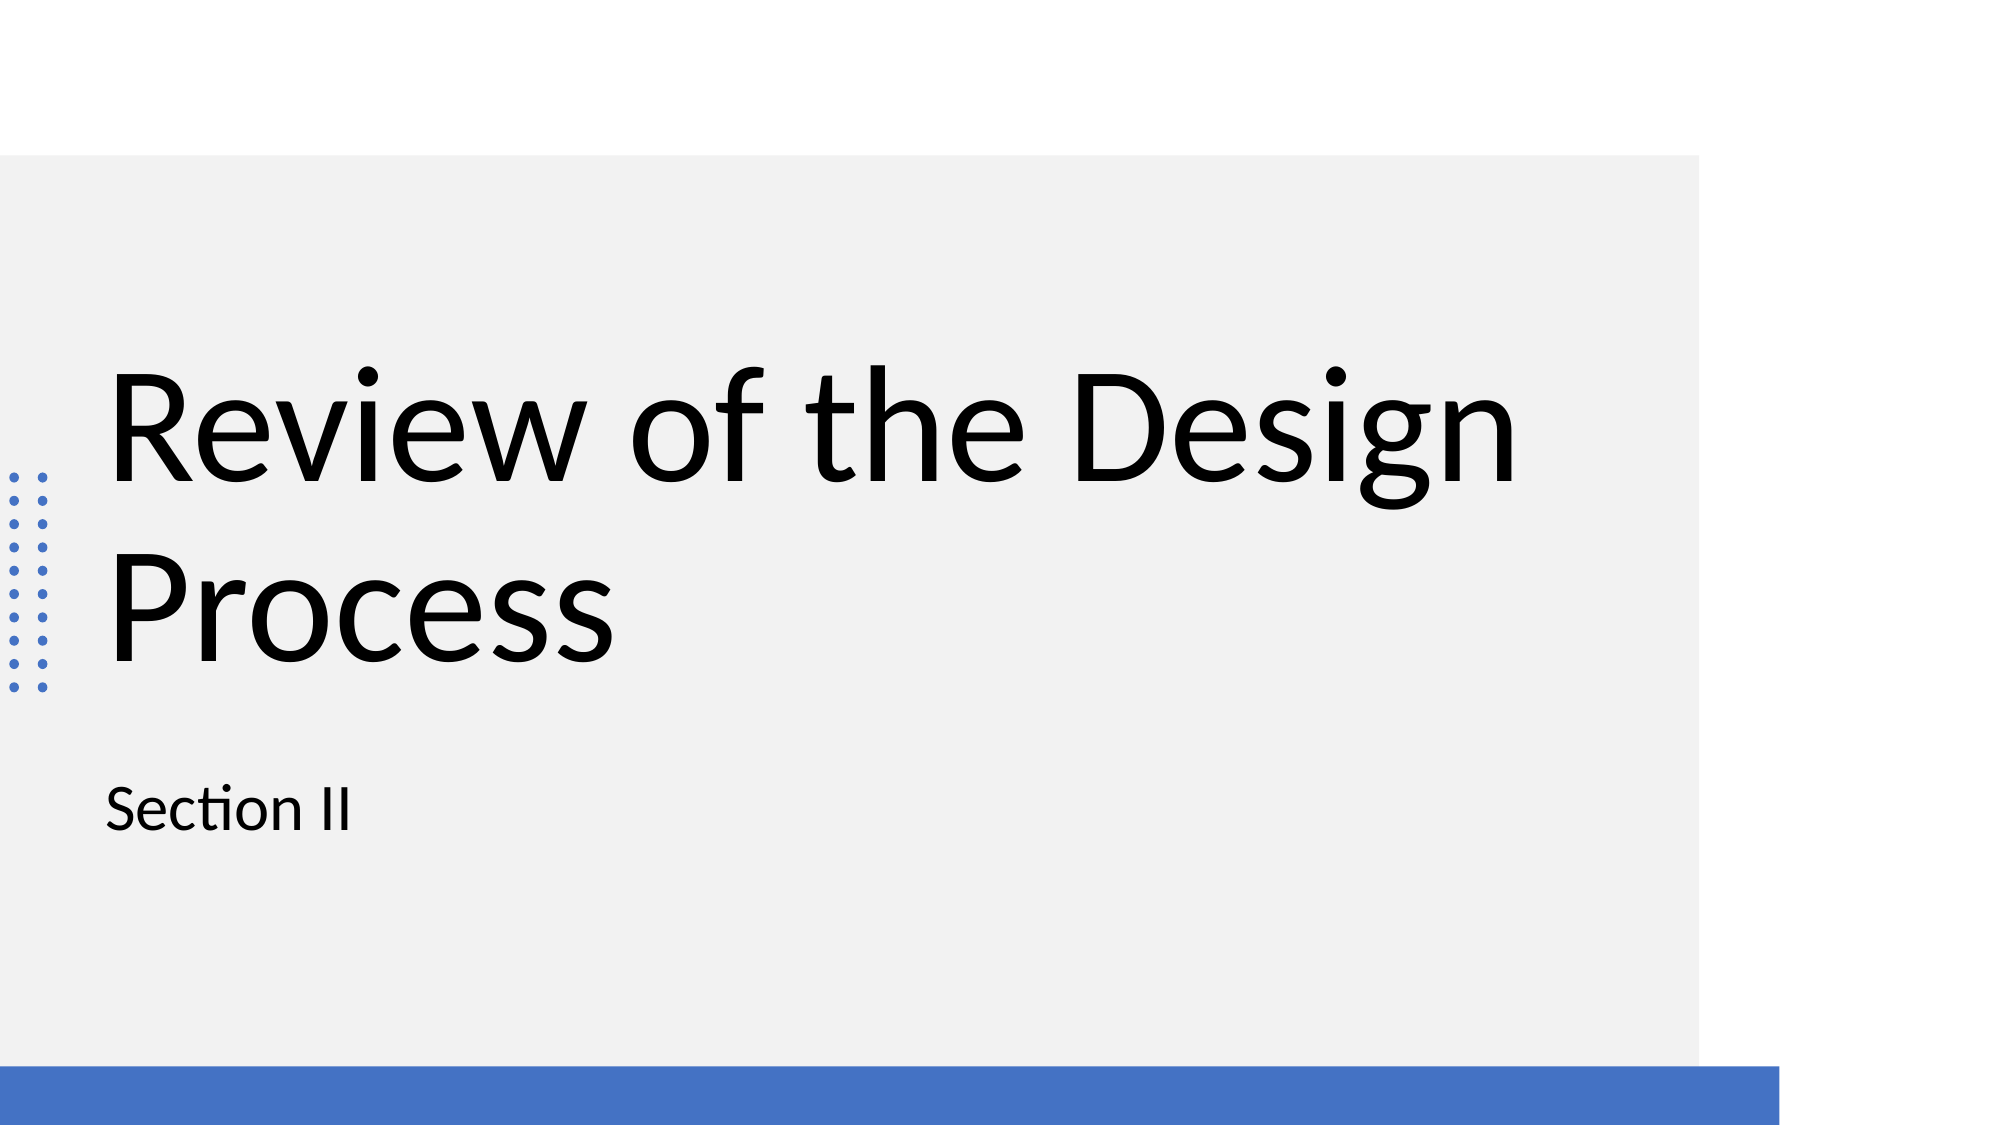

# Review of the Design Process

Section II